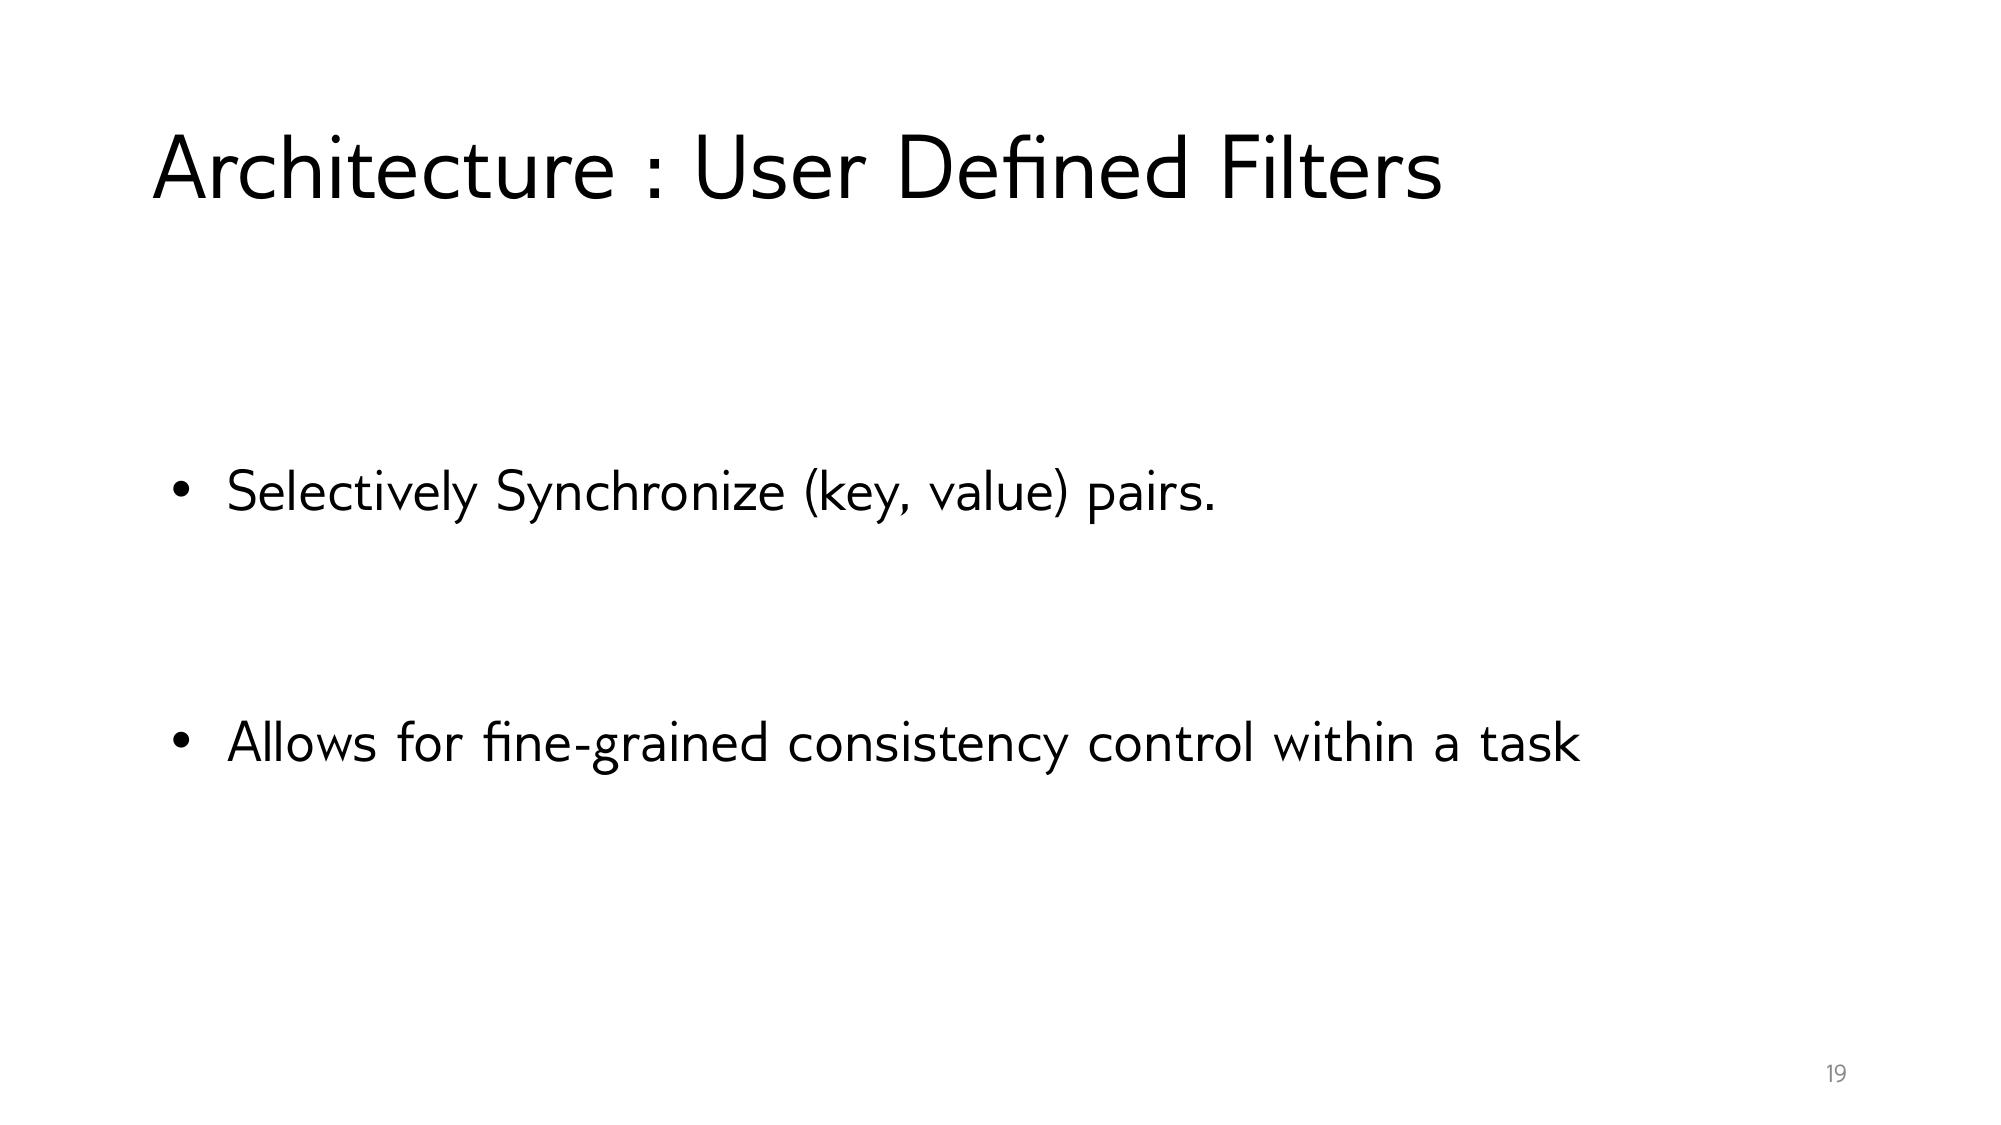

# Architecture : User Defined Filters
Selectively Synchronize (key, value) pairs.

Allows for fine-grained consistency control within a task
19